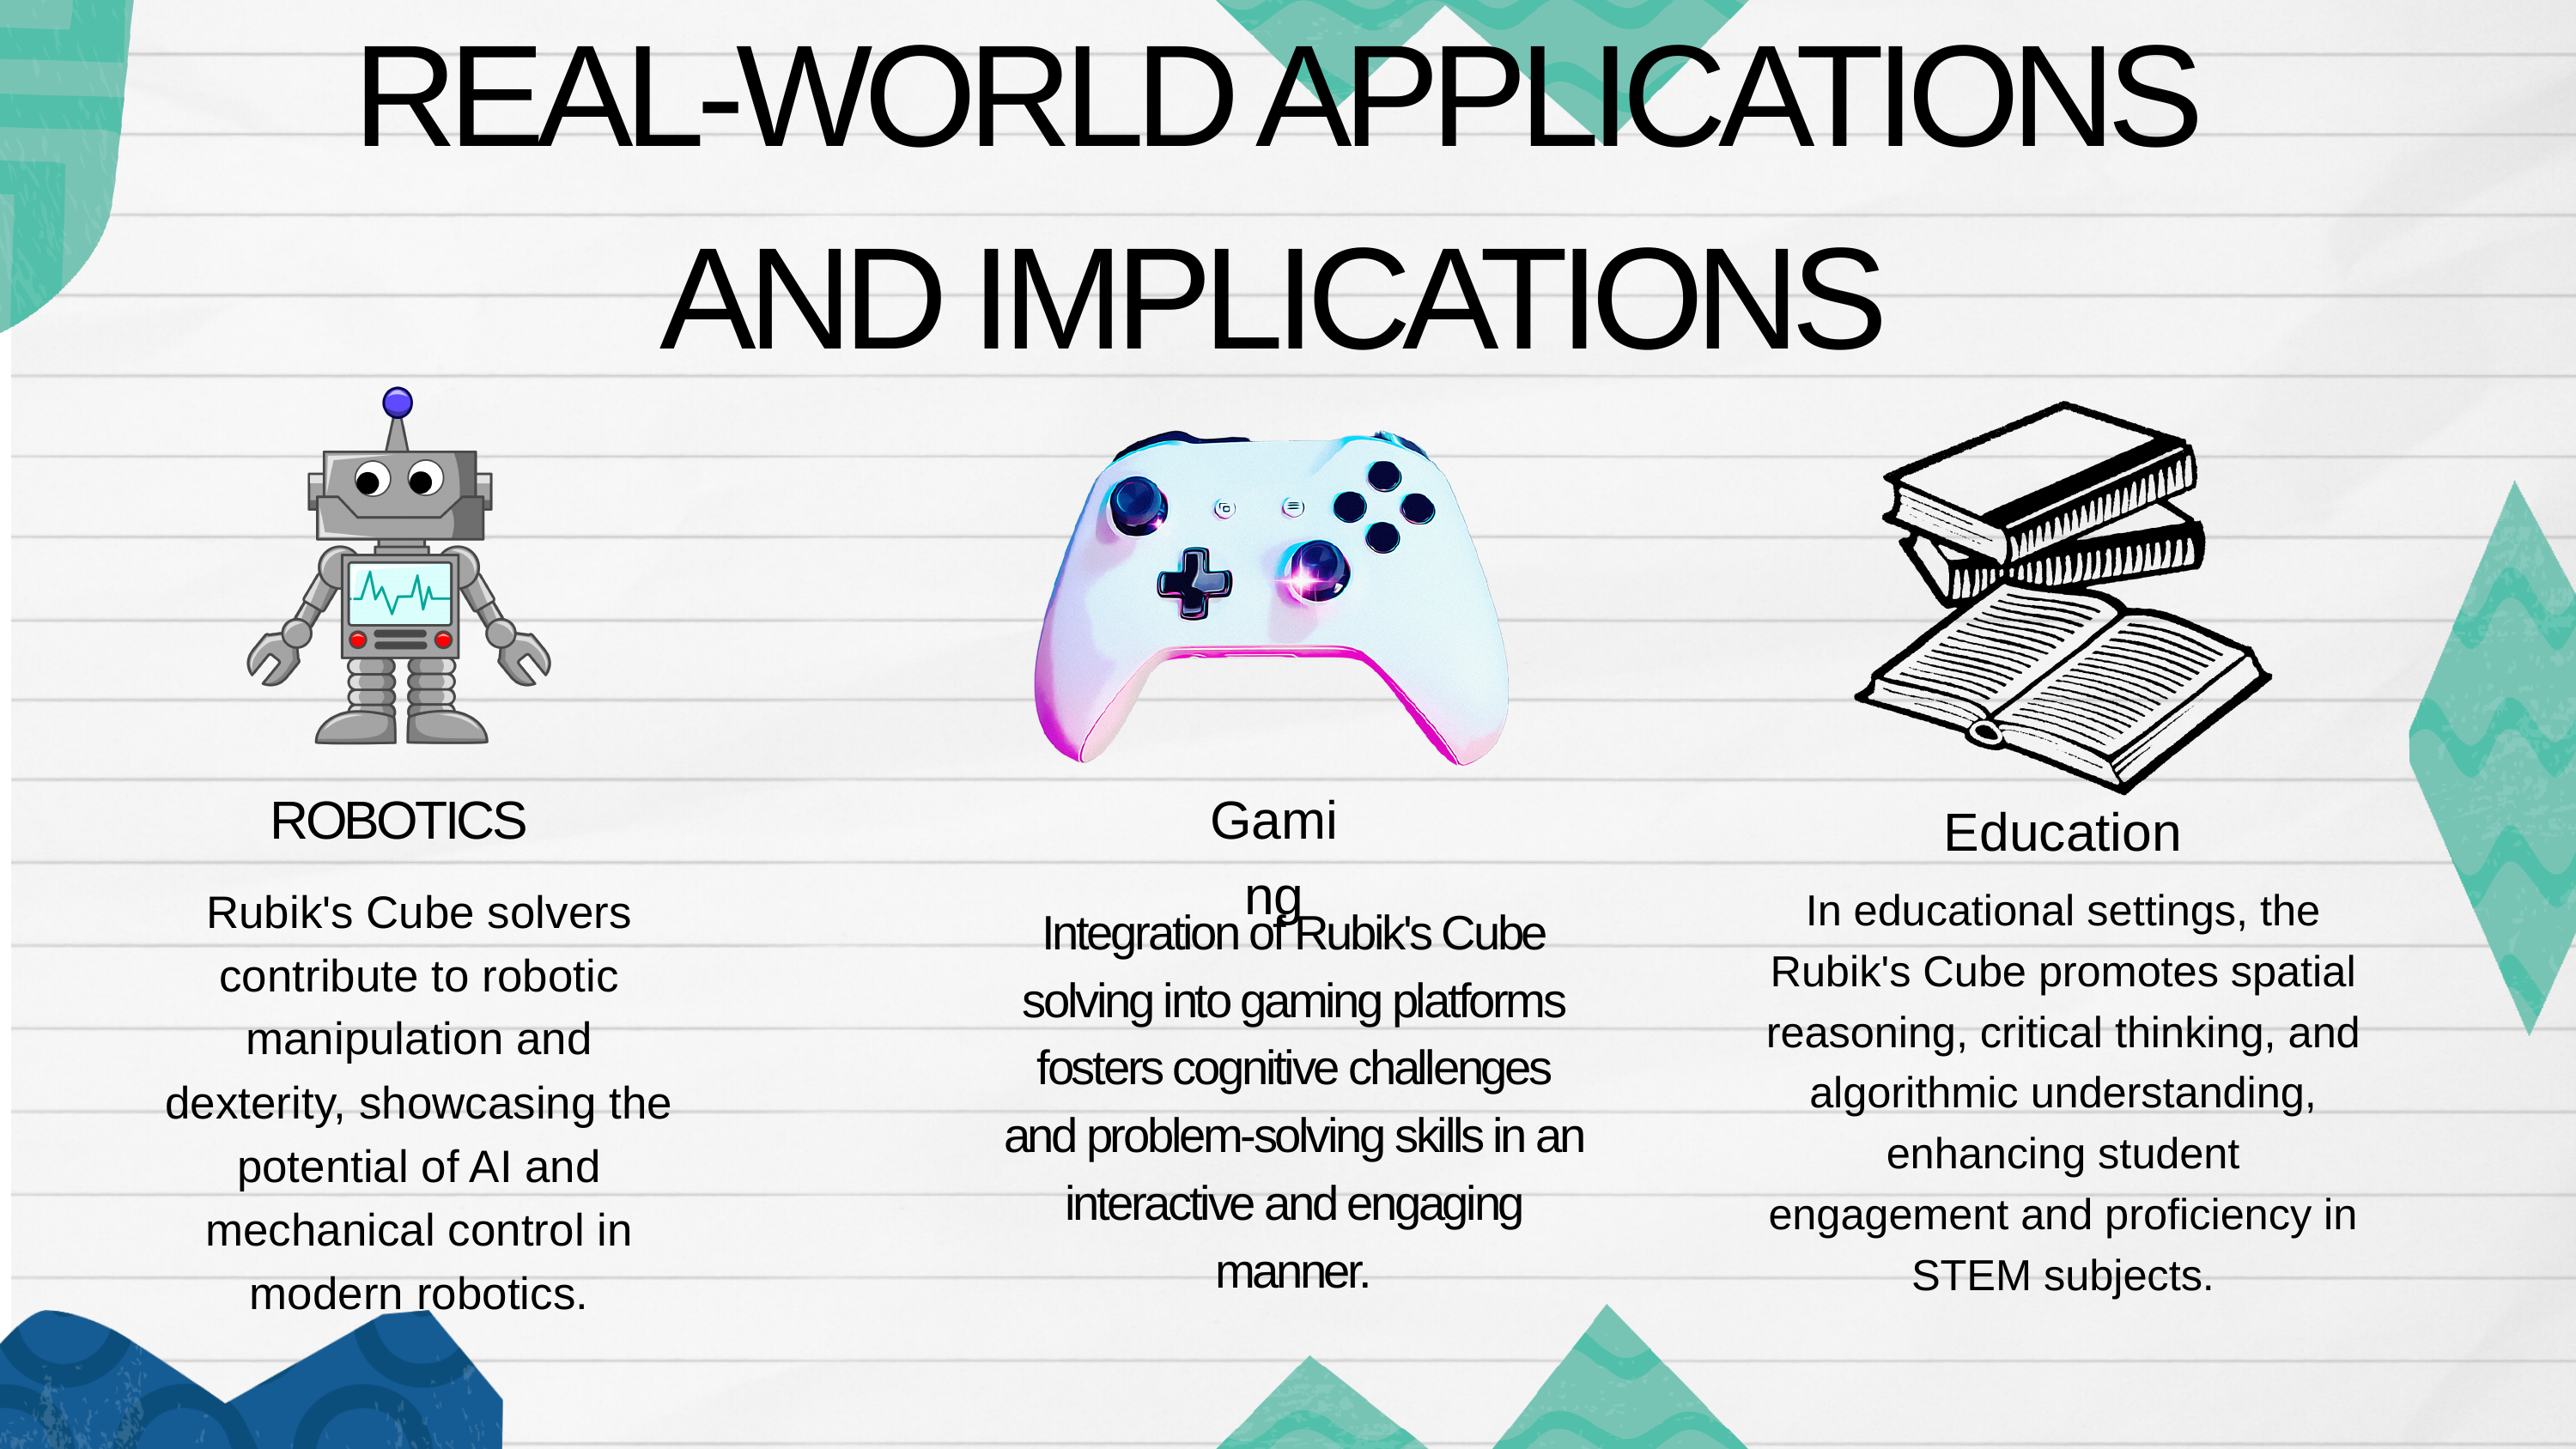

REAL-WORLD APPLICATIONS AND IMPLICATIONS

ROBOTICS
Gaming
Education
Rubik's Cube solvers contribute to robotic manipulation and dexterity, showcasing the potential of AI and mechanical control in modern robotics.

In educational settings, the Rubik's Cube promotes spatial reasoning, critical thinking, and algorithmic understanding, enhancing student engagement and proficiency in STEM subjects.

Integration of Rubik's Cube solving into gaming platforms fosters cognitive challenges and problem-solving skills in an interactive and engaging manner.